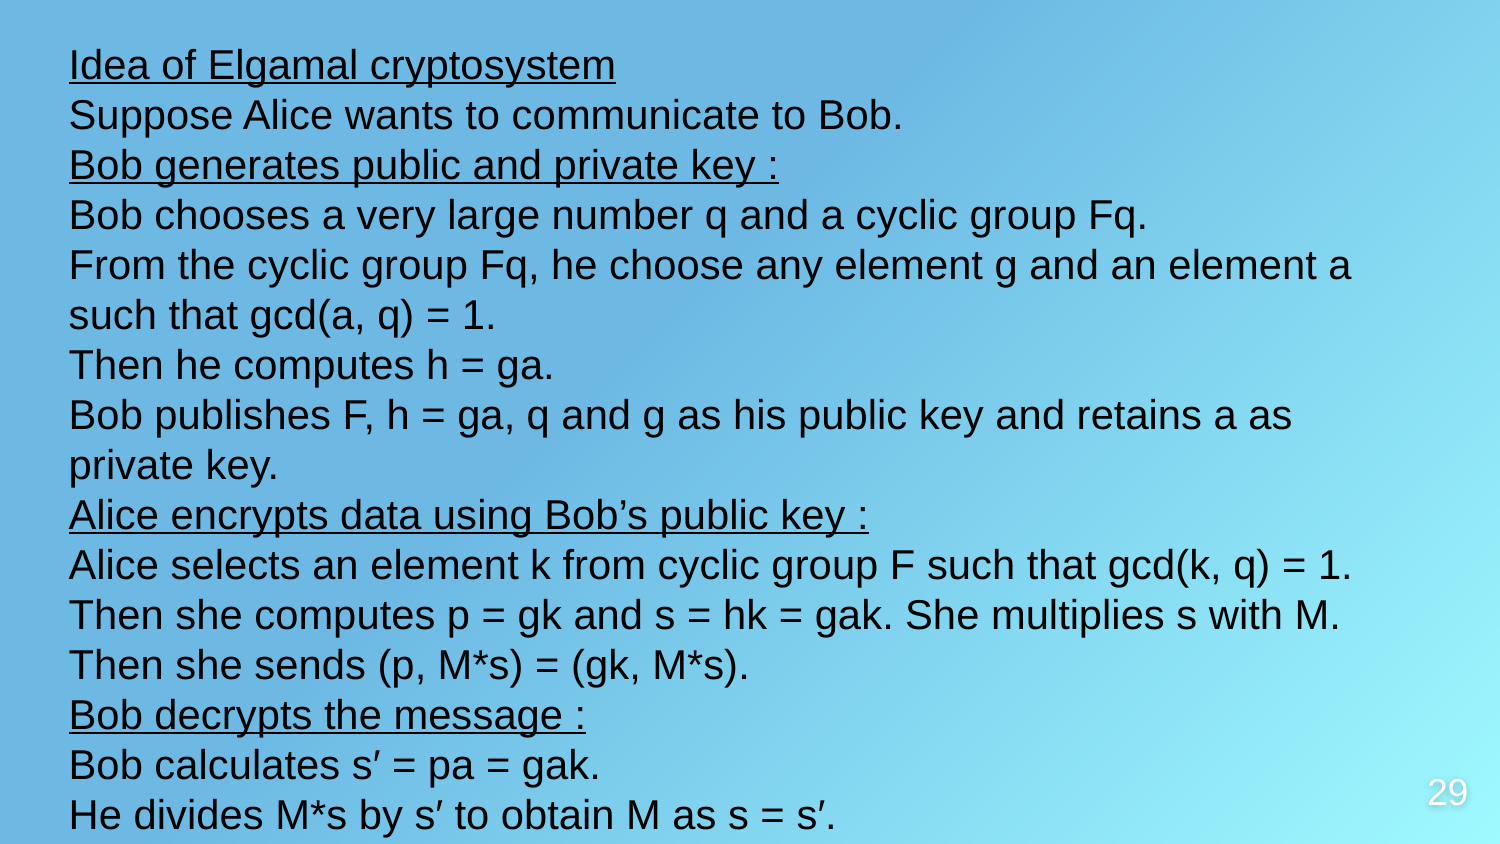

Idea of Elgamal cryptosystem
Suppose Alice wants to communicate to Bob.
Bob generates public and private key :
Bob chooses a very large number q and a cyclic group Fq.
From the cyclic group Fq, he choose any element g and an element a such that gcd(a, q) = 1.
Then he computes h = ga.
Bob publishes F, h = ga, q and g as his public key and retains a as private key.
Alice encrypts data using Bob’s public key :
Alice selects an element k from cyclic group F such that gcd(k, q) = 1.
Then she computes p = gk and s = hk = gak. She multiplies s with M.
Then she sends (p, M*s) = (gk, M*s).
Bob decrypts the message :
Bob calculates s′ = pa = gak.
He divides M*s by s′ to obtain M as s = s′.
29